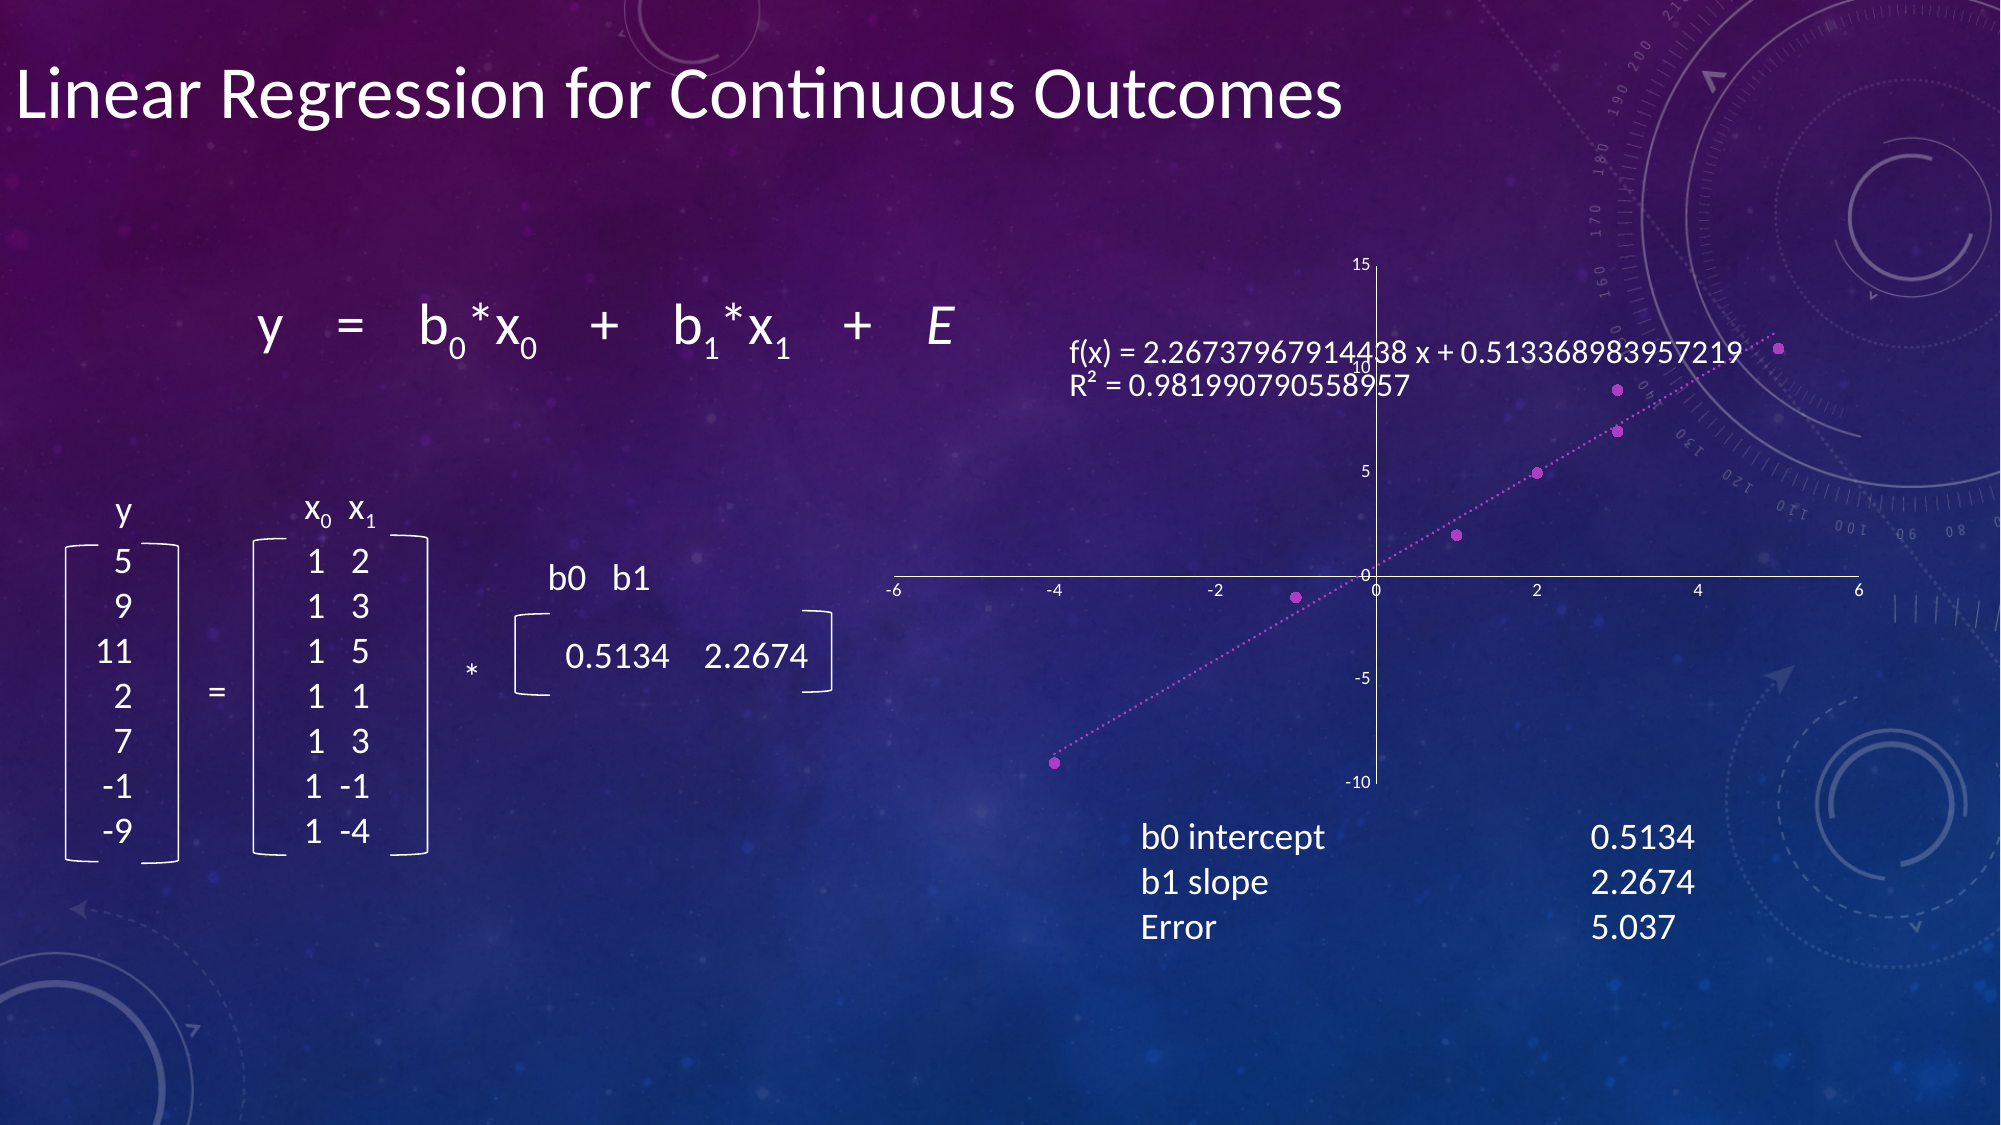

# Linear Regression for Continuous Outcomes

y    =    b0*x0    +    b1*x1    +    E

### Chart

| Category | y |
|---|---|
x0  x1
y
5
9
11
2
7
-1
-9
1   2
1   3
1   5
1   1
1   3
1  -1
 1  -4

b0   b1

0.5134    2.2674
*
=
b0 intercept		0.5134
b1 slope			2.2674
Error			5.037